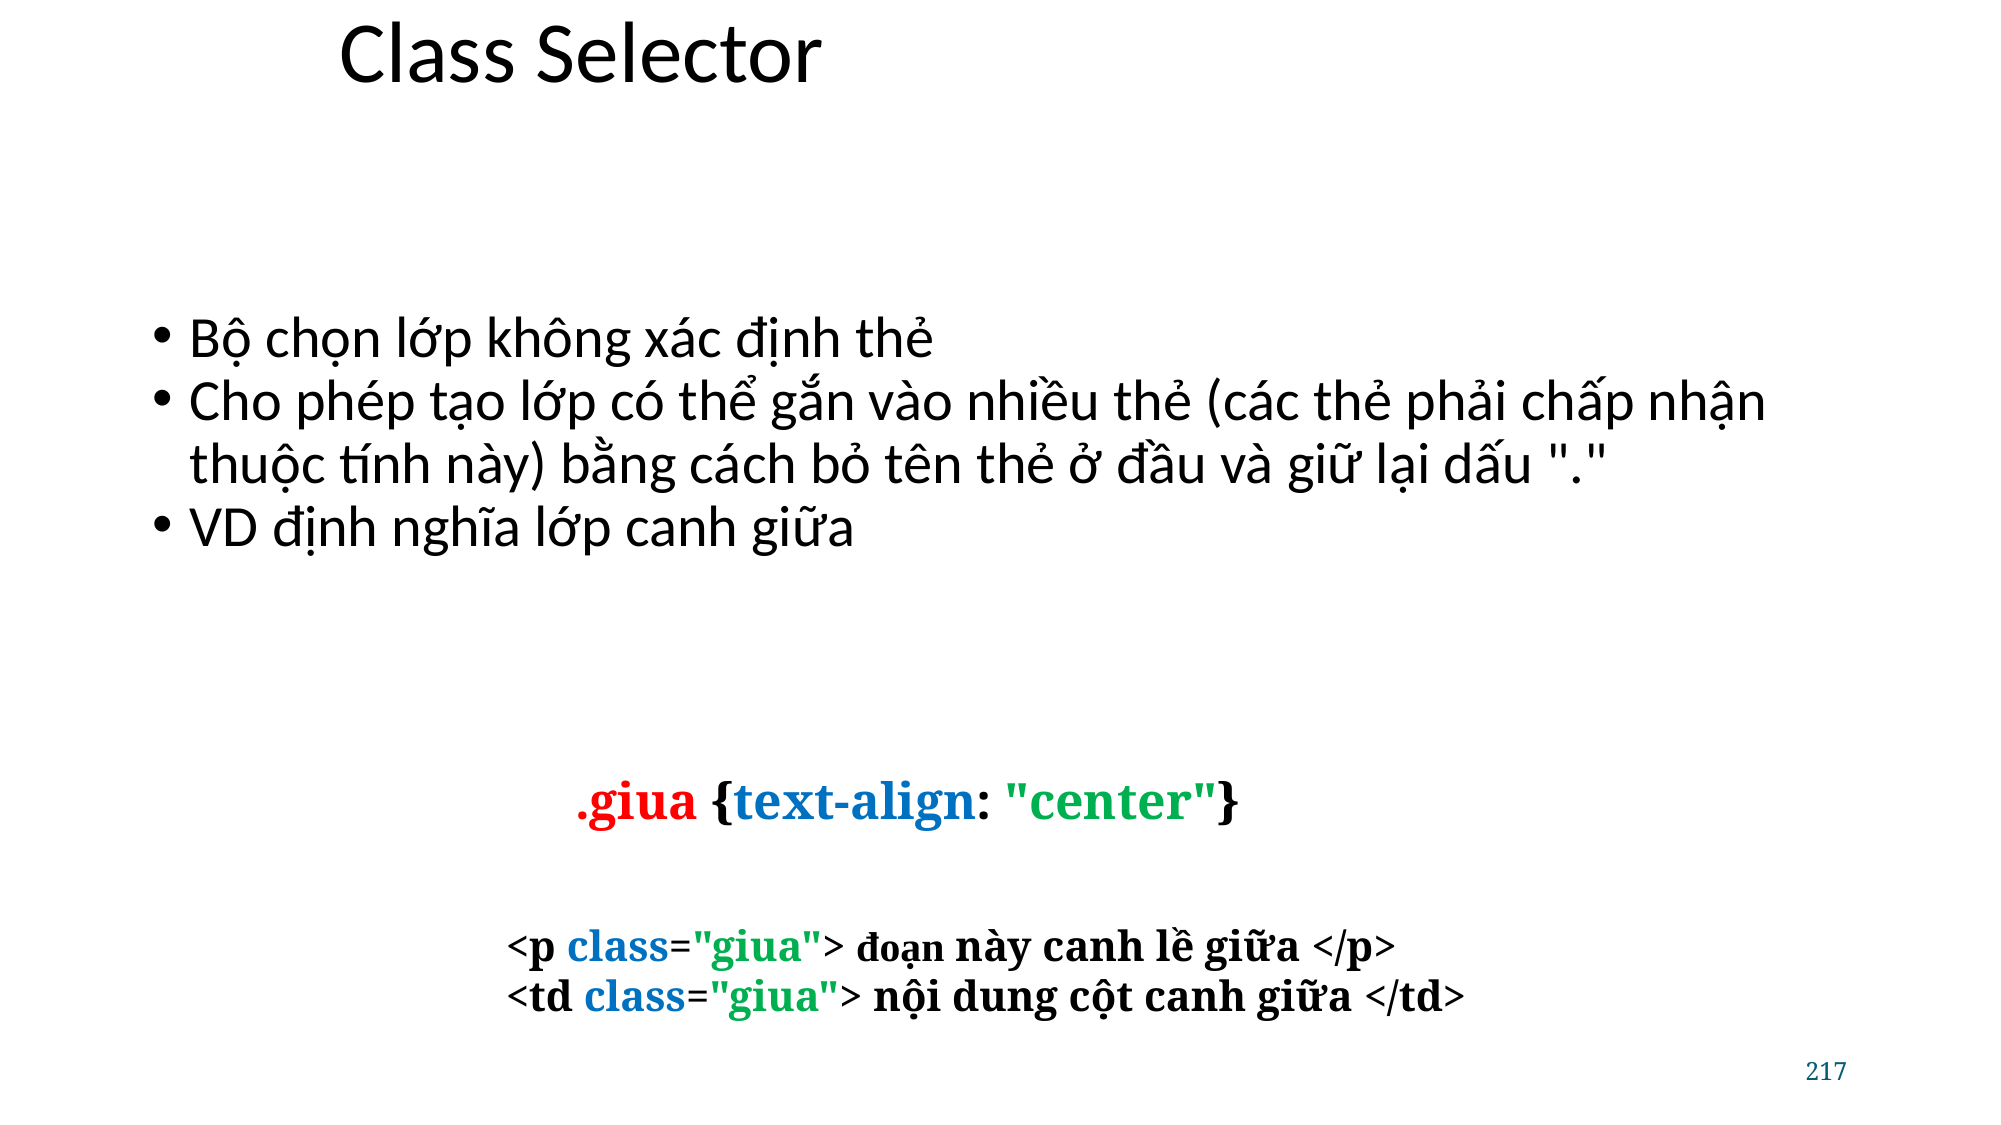

# Class Selector
Bộ chọn lớp không xác định thẻ
Cho phép tạo lớp có thể gắn vào nhiều thẻ (các thẻ phải chấp nhận thuộc tính này) bằng cách bỏ tên thẻ ở đầu và giữ lại dấu "."
VD định nghĩa lớp canh giữa

.giua {text-align: "center"}
<p class="giua"> đoạn này canh lề giữa </p>
<td class="giua"> nội dung cột canh giữa </td>
217